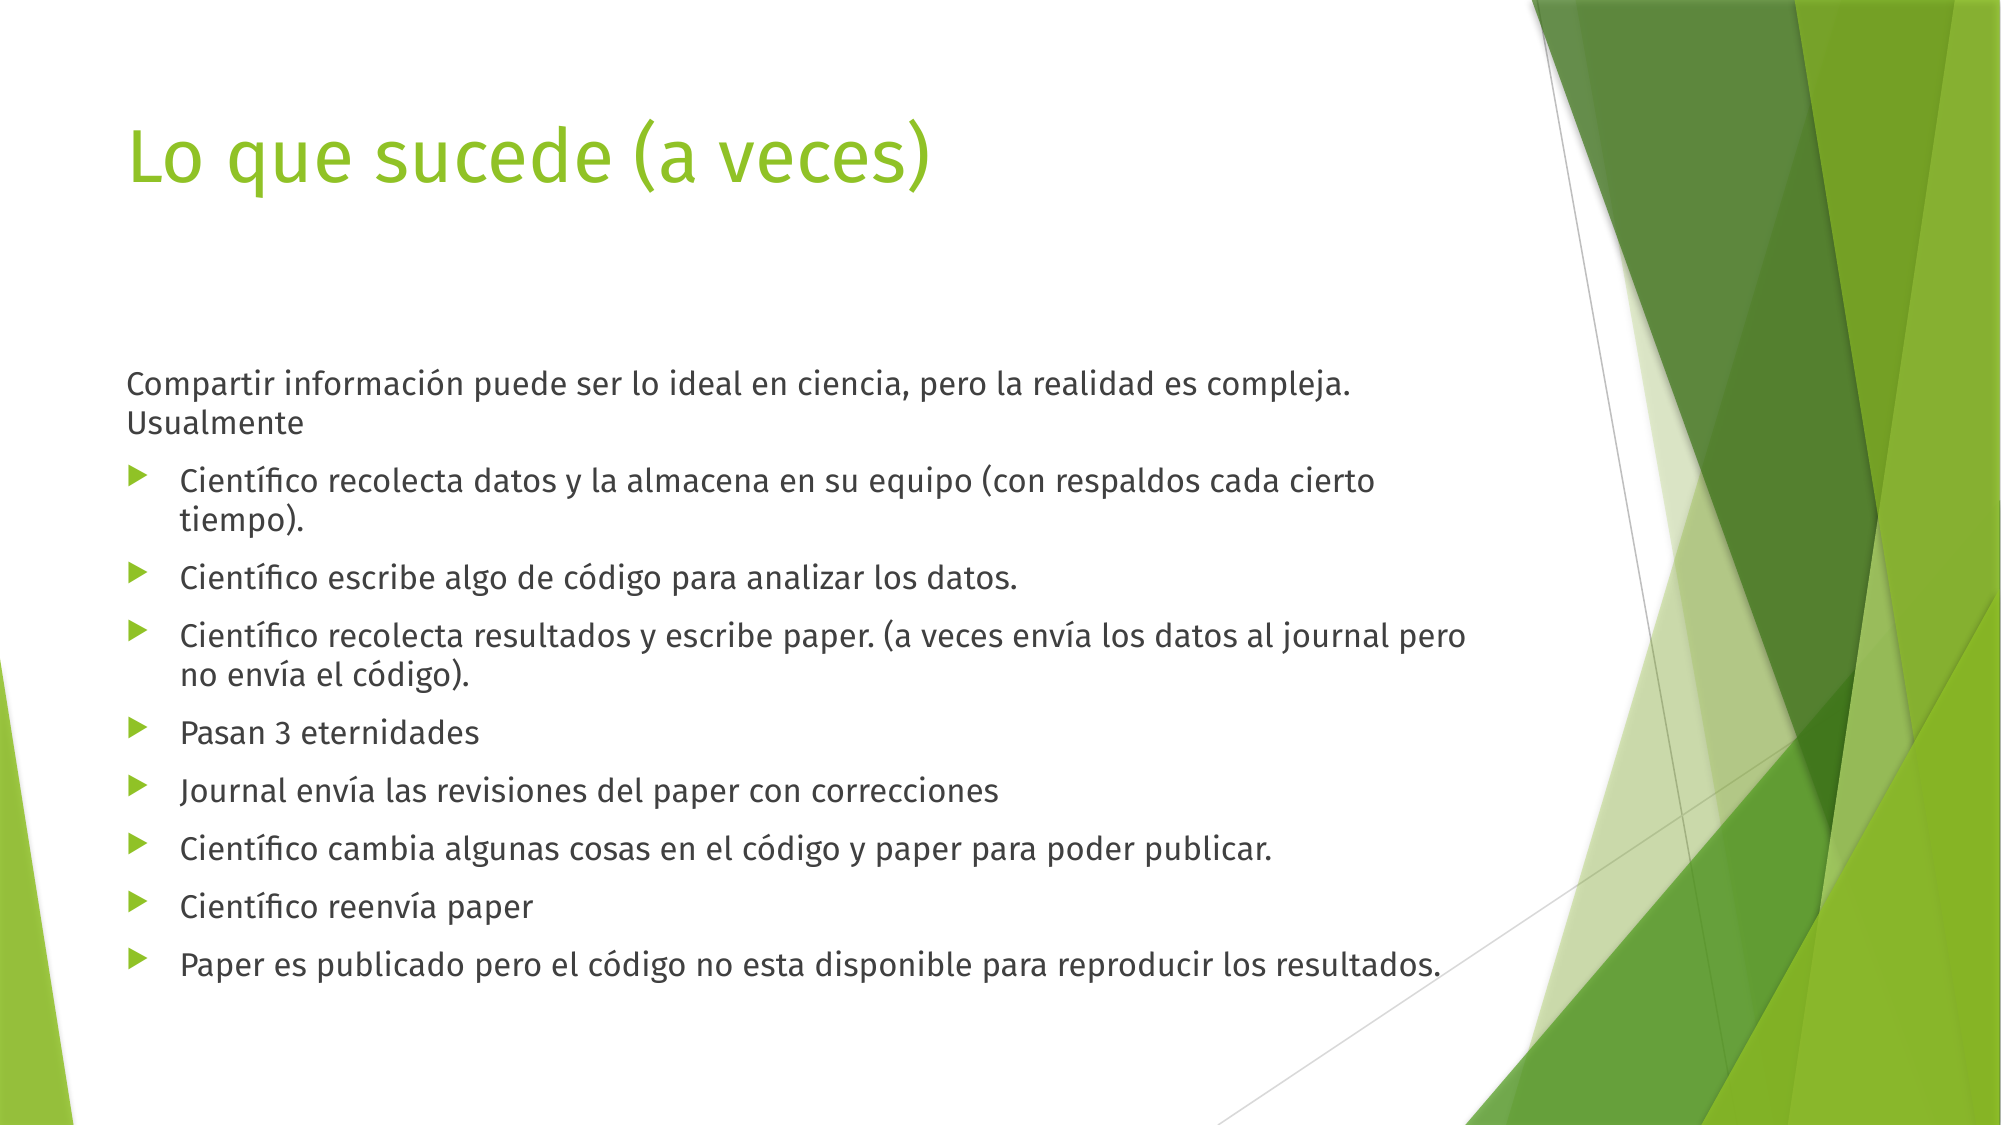

# Lo que sucede (a veces)
Compartir información puede ser lo ideal en ciencia, pero la realidad es compleja. Usualmente
Científico recolecta datos y la almacena en su equipo (con respaldos cada cierto tiempo).
Científico escribe algo de código para analizar los datos.
Científico recolecta resultados y escribe paper. (a veces envía los datos al journal pero no envía el código).
Pasan 3 eternidades
Journal envía las revisiones del paper con correcciones
Científico cambia algunas cosas en el código y paper para poder publicar.
Científico reenvía paper
Paper es publicado pero el código no esta disponible para reproducir los resultados.